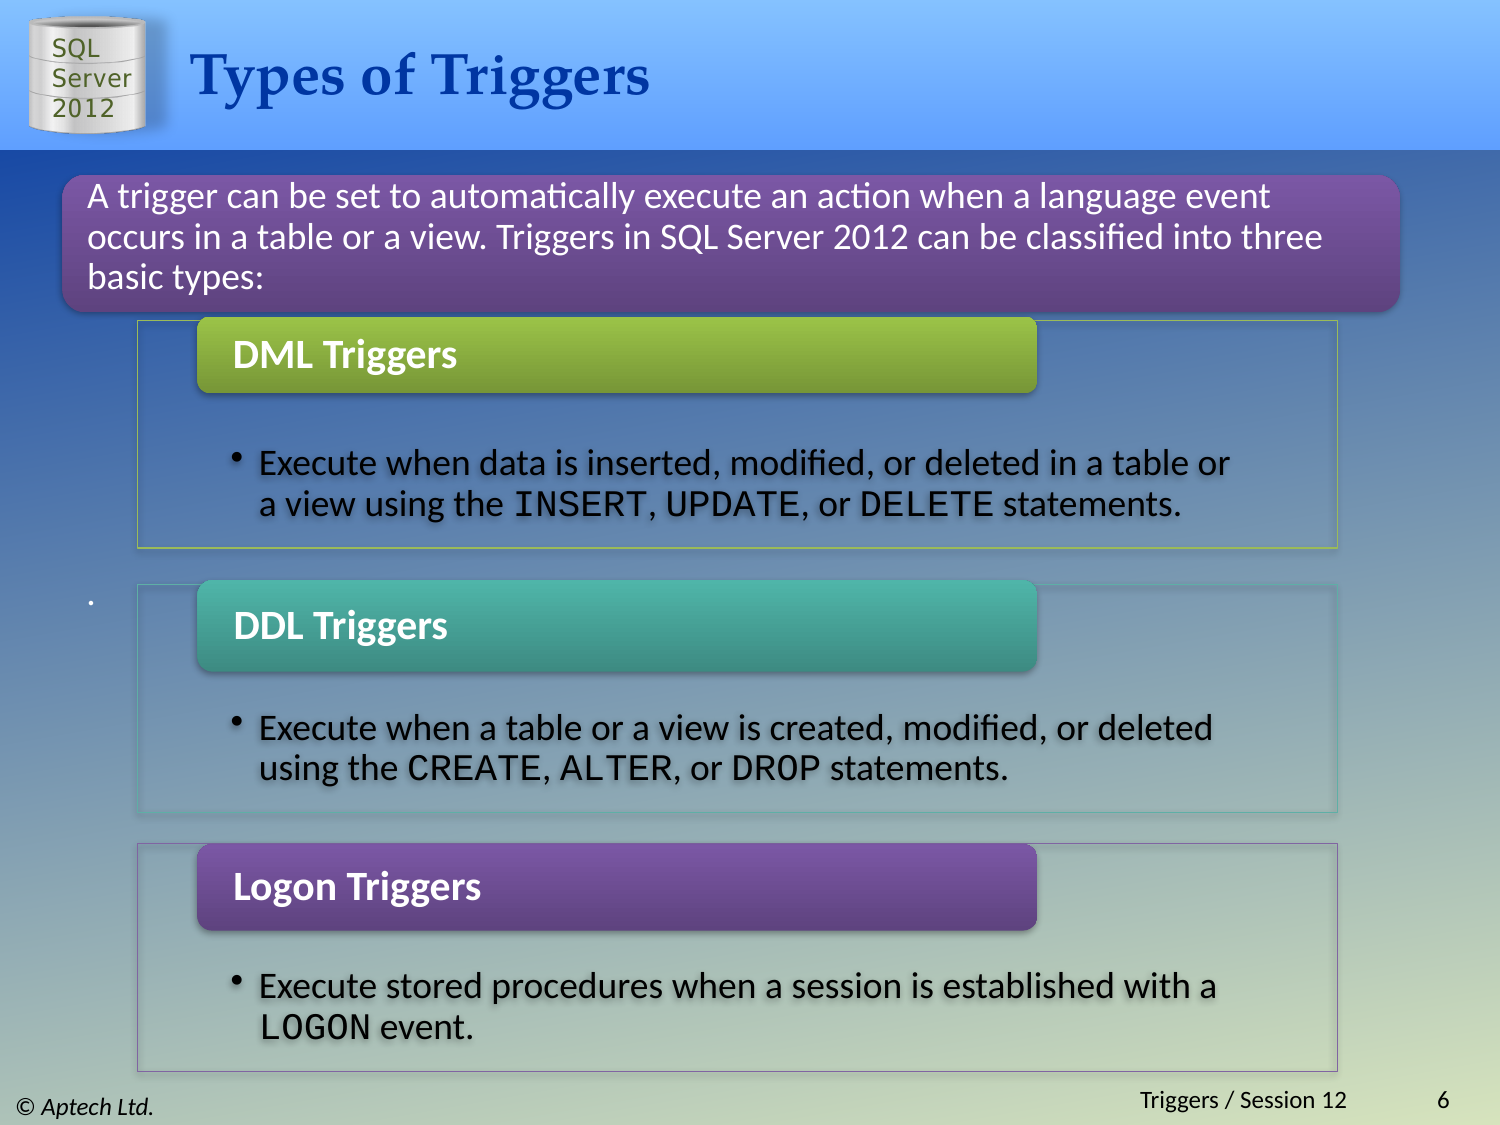

# Types of Triggers

A trigger can be set to automatically execute an action when a language event occurs in a table or a view. Triggers in SQL Server 2012 can be classified into three basic types:
Execute when data is inserted, modified, or deleted in a table or a view using the INSERT, UPDATE, or DELETE statements.
DML Triggers
Execute when a table or a view is created, modified, or deleted using the CREATE, ALTER, or DROP statements.
DDL Triggers
Execute stored procedures when a session is established with a LOGON event.
Logon Triggers
.
Triggers / Session 12
6